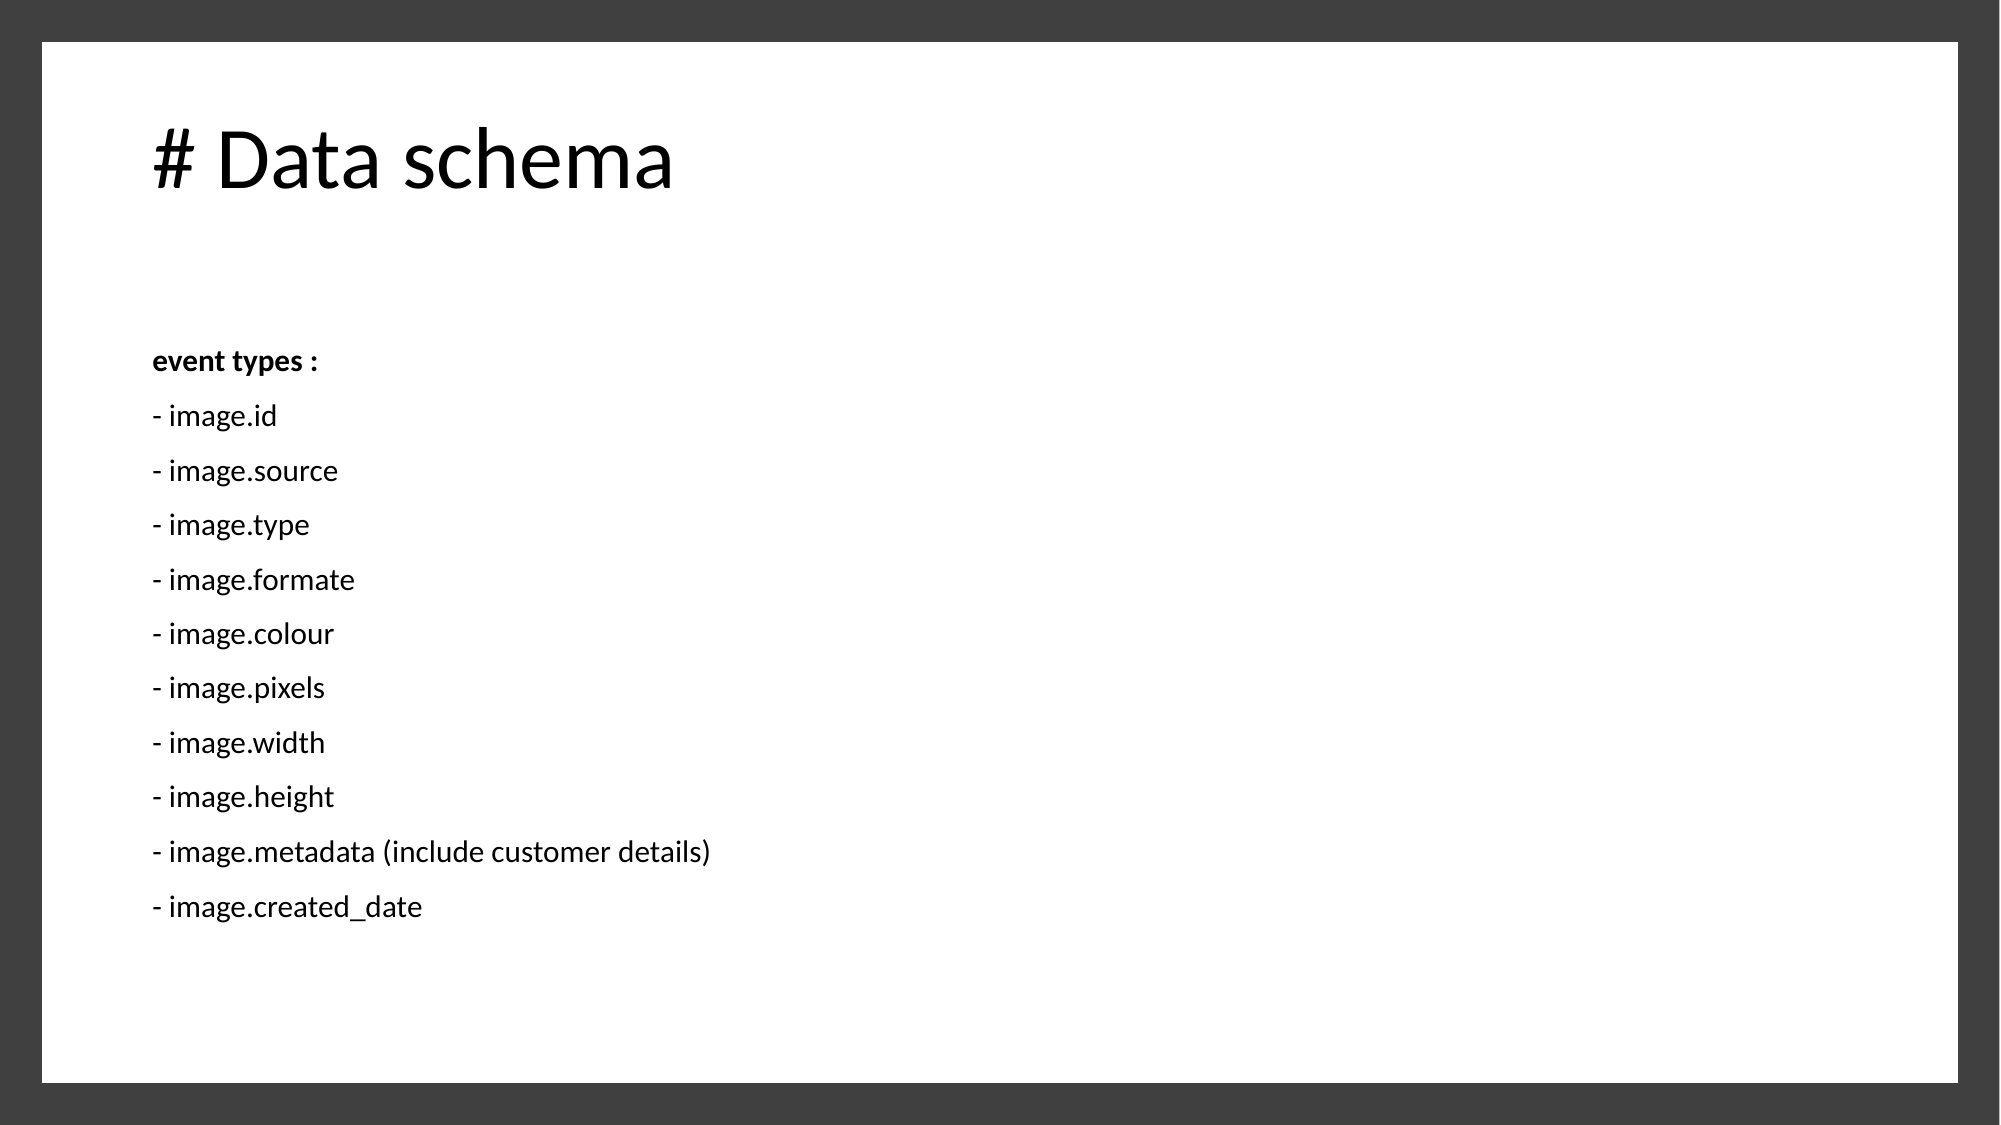

# # Data schema
event types :
- image.id
- image.source
- image.type
- image.formate
- image.colour
- image.pixels
- image.width
- image.height
- image.metadata (include customer details)
- image.created_date